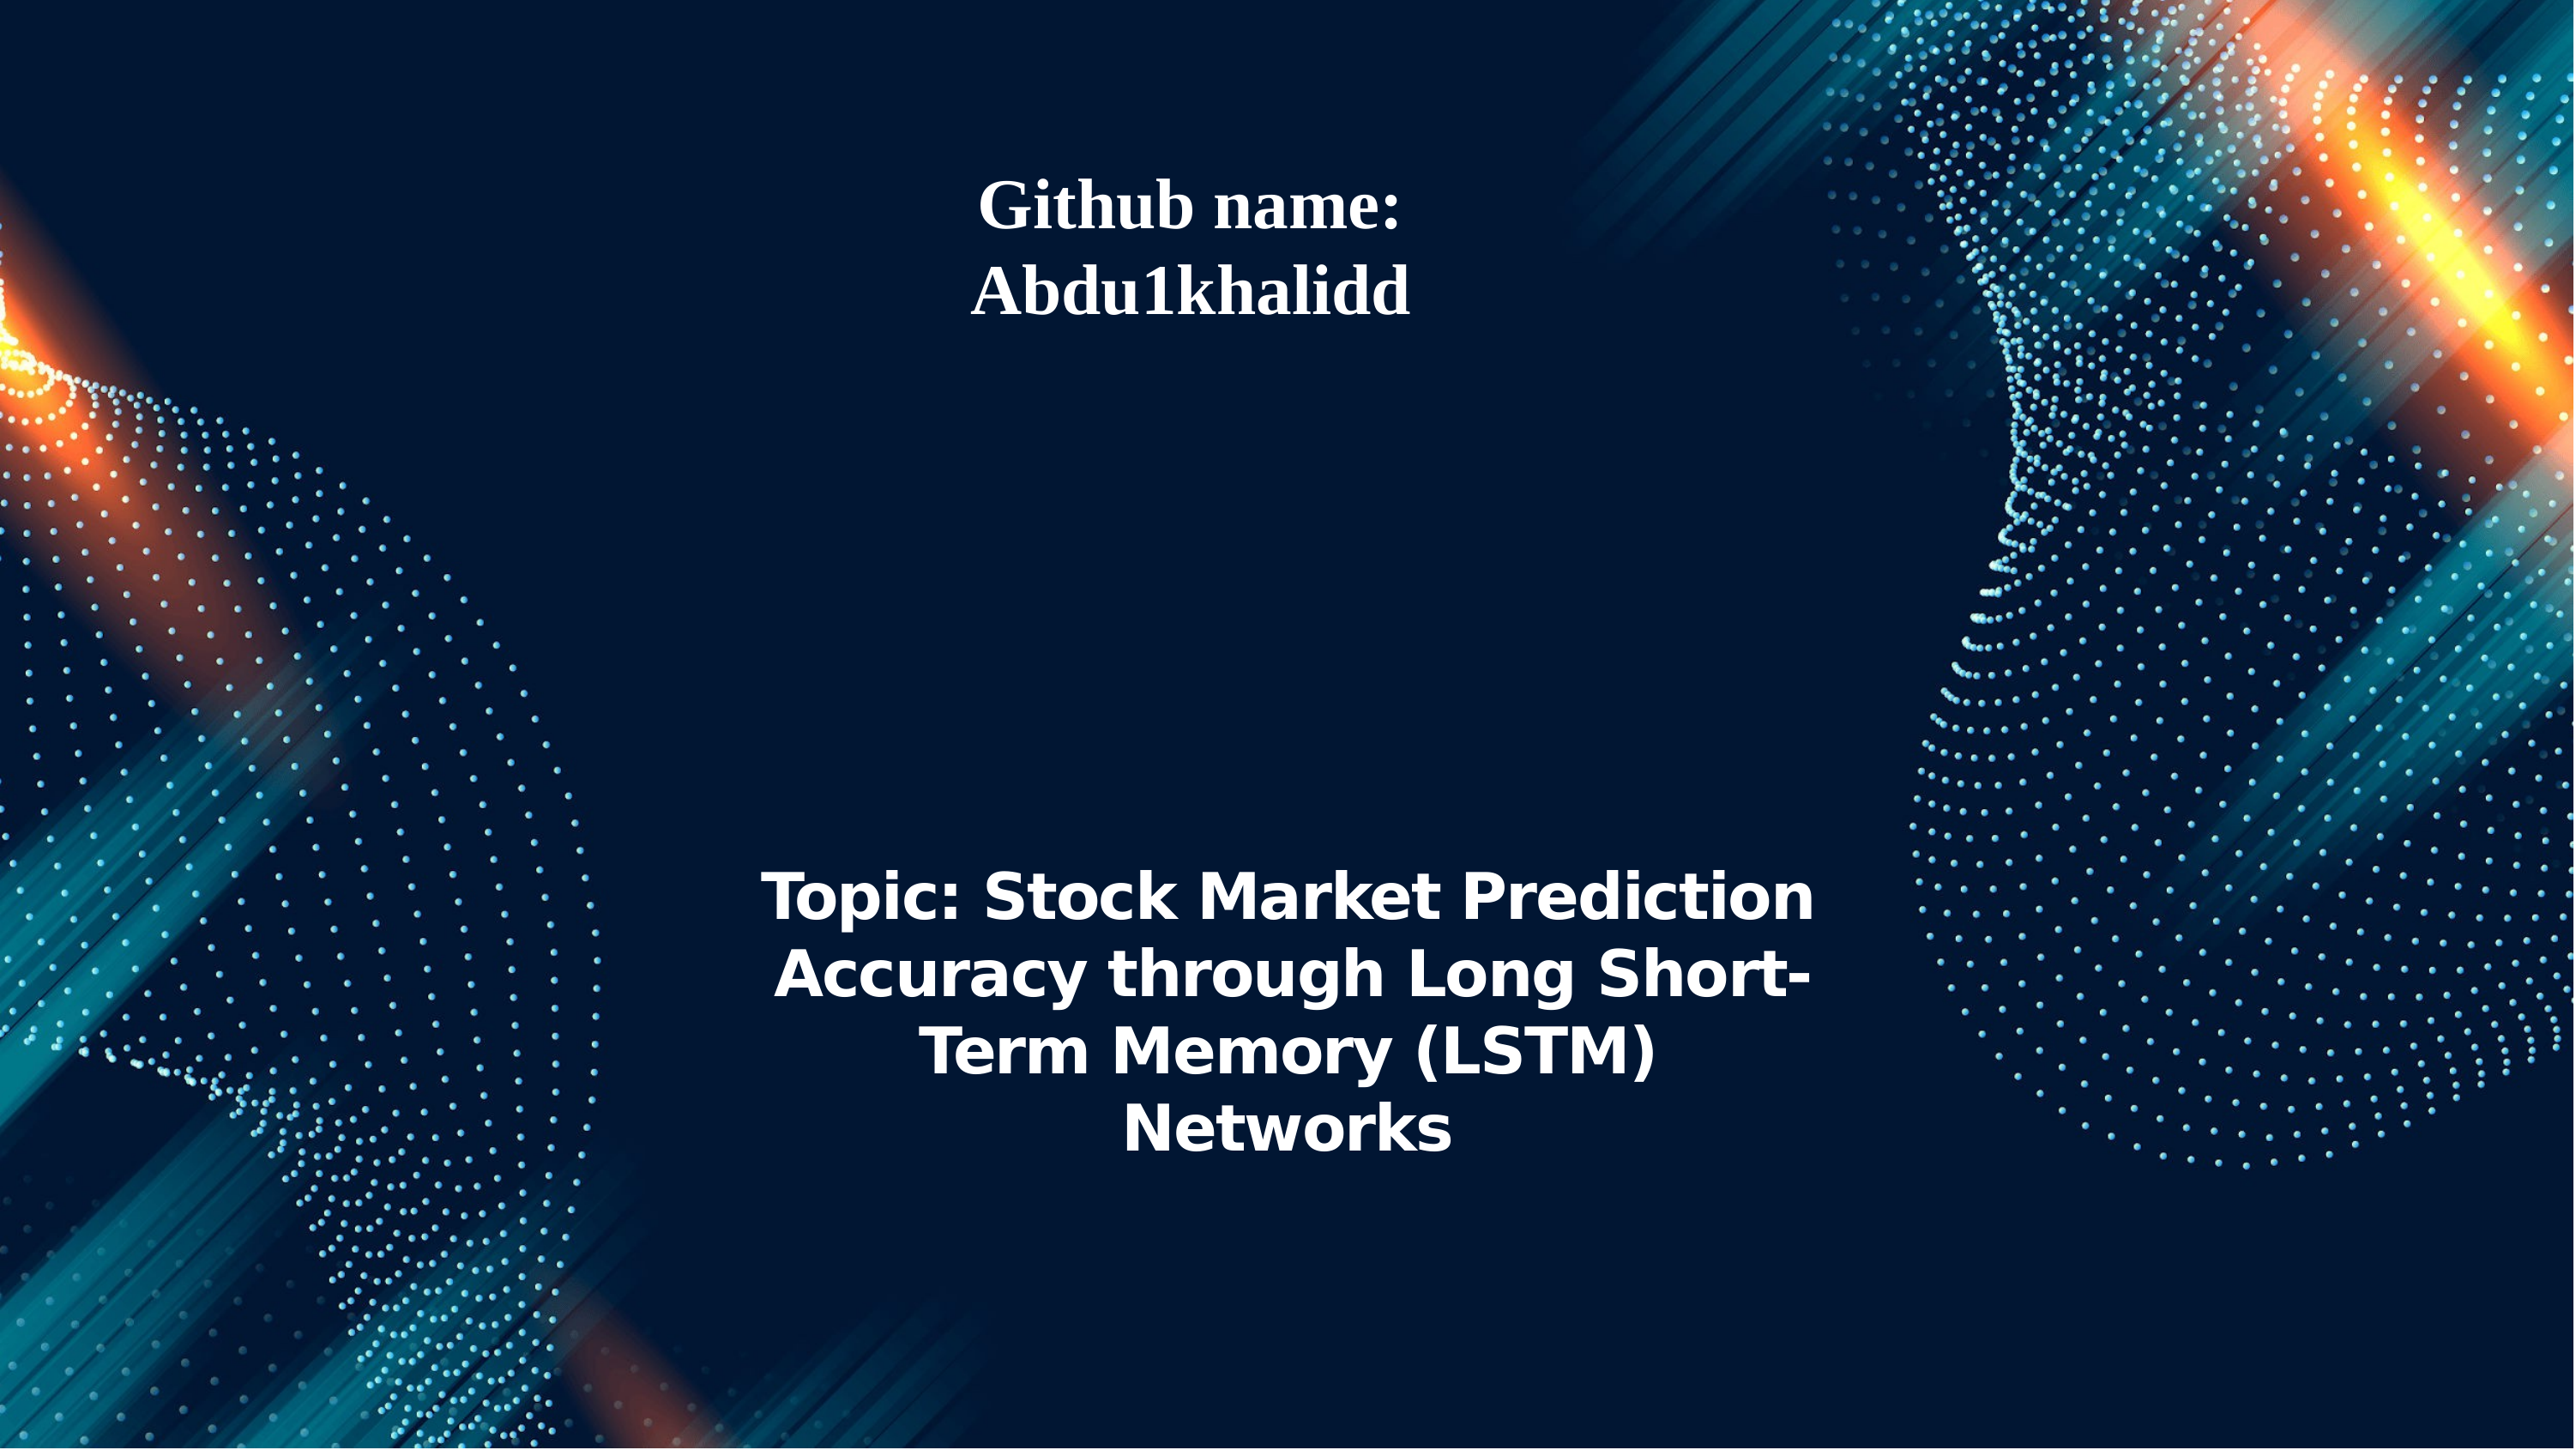

Github name: Abdu1khalidd
# Topic: Stock Market Prediction Accuracy through Long Short-Term Memory (LSTM) Networks